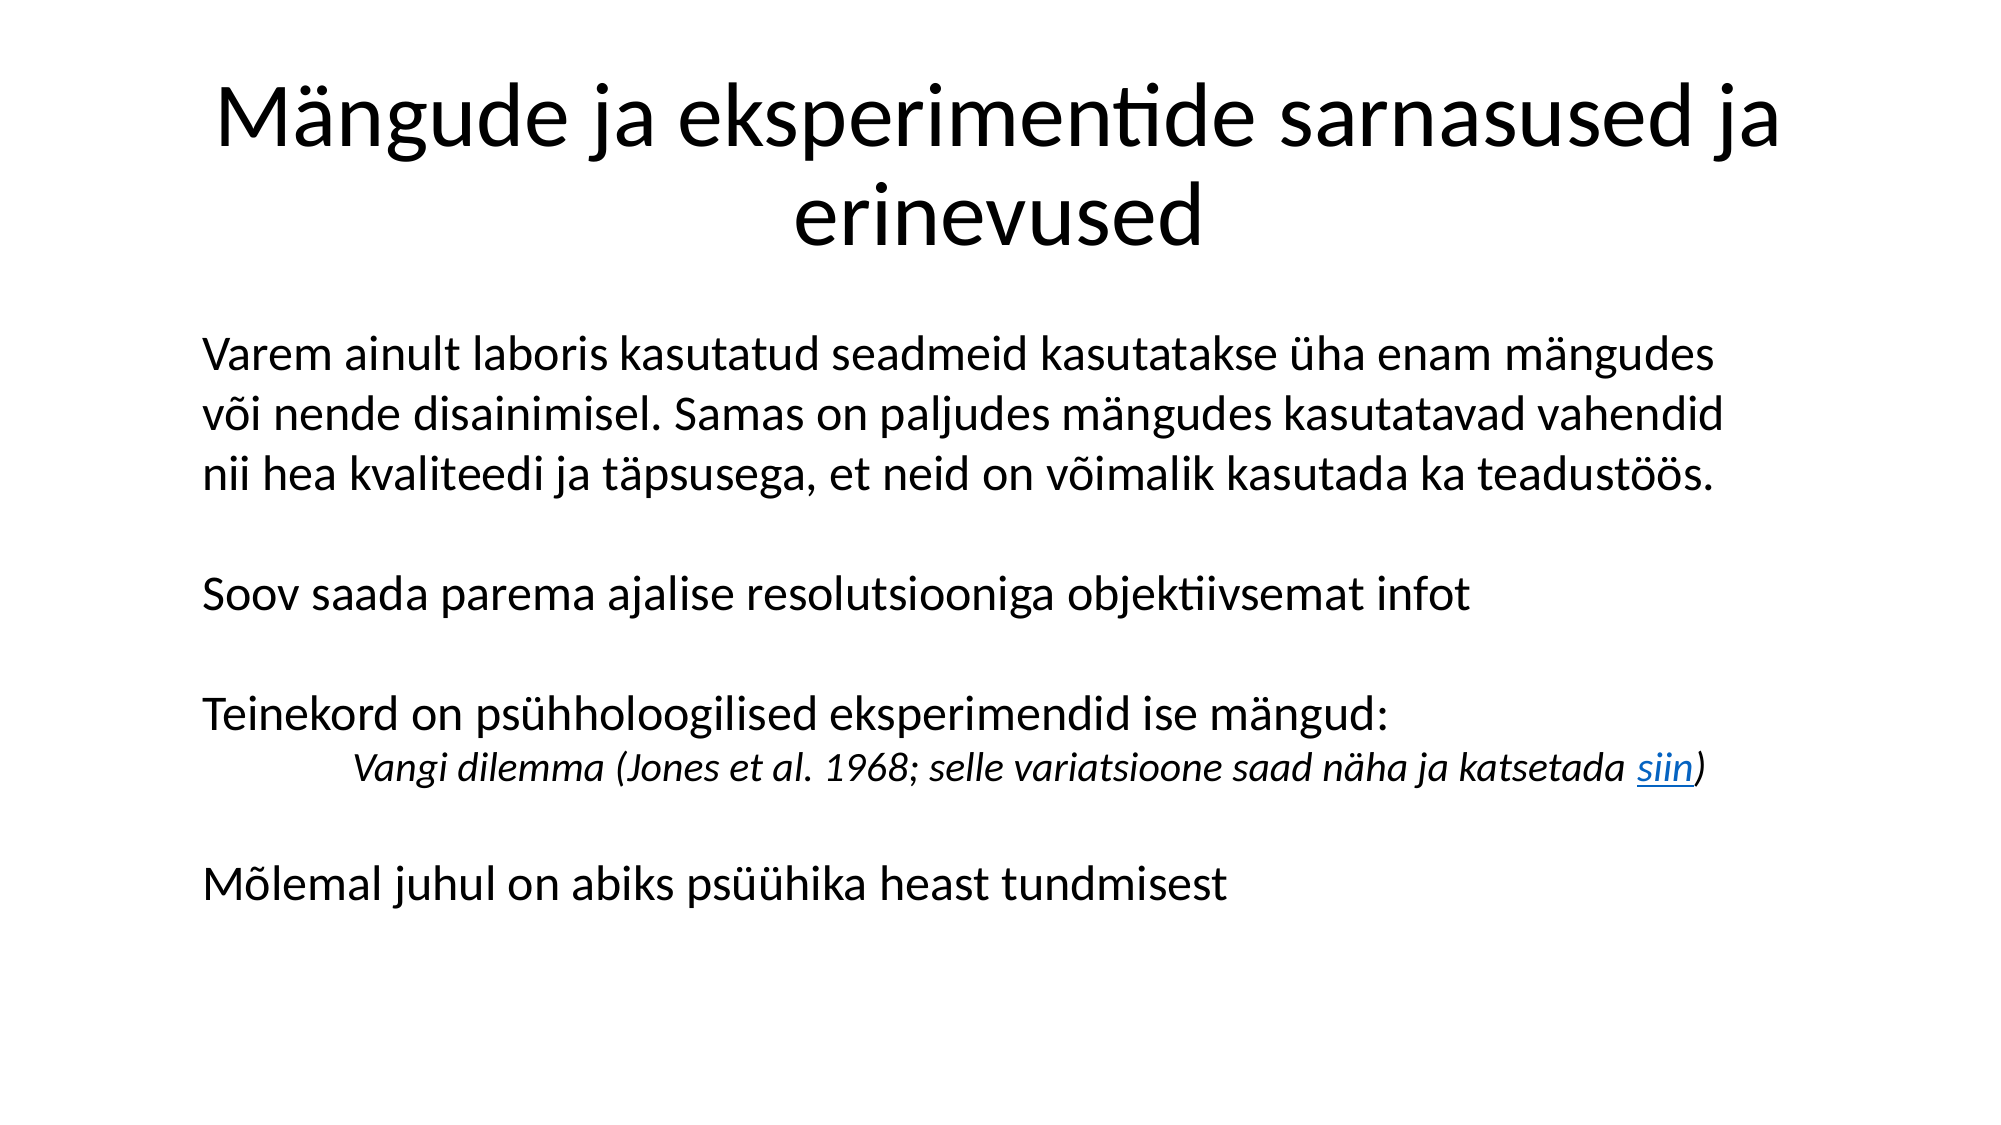

Mängude ja eksperimentide sarnasused ja erinevused
Varem ainult laboris kasutatud seadmeid kasutatakse üha enam mängudes
või nende disainimisel. Samas on paljudes mängudes kasutatavad vahendid
nii hea kvaliteedi ja täpsusega, et neid on võimalik kasutada ka teadustöös.

Soov saada parema ajalise resolutsiooniga objektiivsemat infot

Teinekord on psühholoogilised eksperimendid ise mängud:
	Vangi dilemma (Jones et al. 1968; selle variatsioone saad näha ja katsetada siin)

Mõlemal juhul on abiks psüühika heast tundmisest